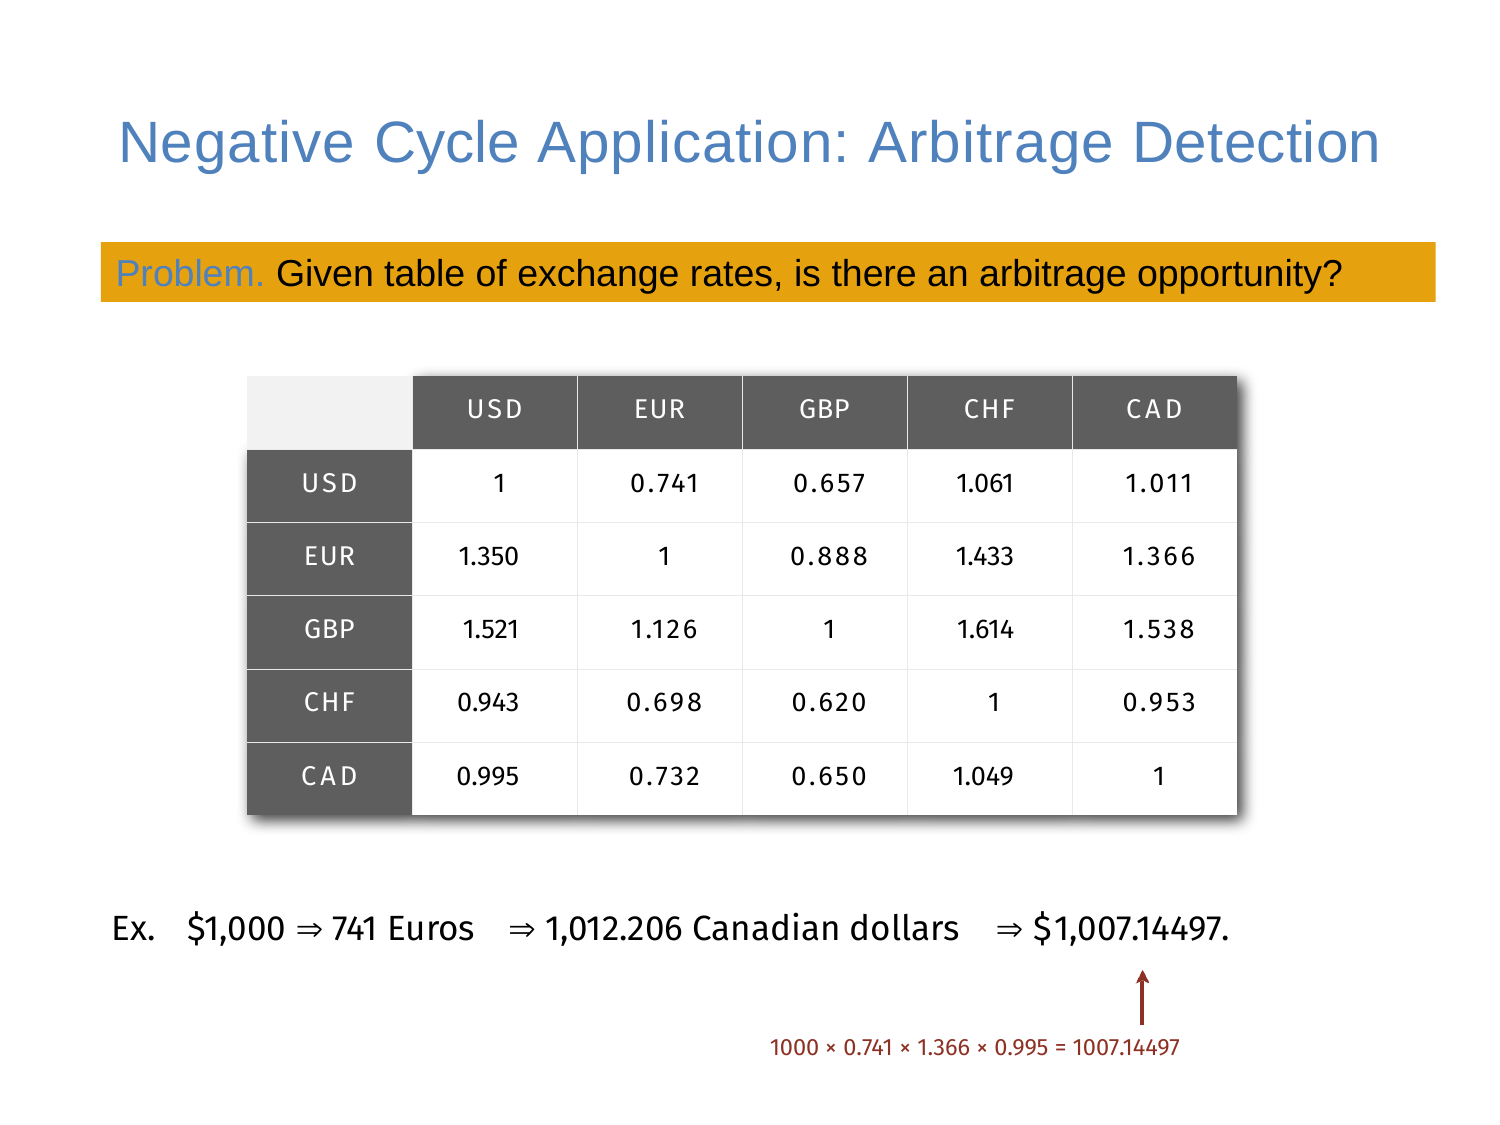

# Negative Cycle Application: Arbitrage Detection
Problem. Given table of exchange rates, is there an arbitrage opportunity?

|  | USD | EUR | GBP | CHF | CAD |
| --- | --- | --- | --- | --- | --- |
| USD | 1 | 0.741 | 0.657 | 1.061 | 1.011 |
| EUR | 1.350 | 1 | 0.888 | 1.433 | 1.366 |
| GBP | 1.521 | 1.126 | 1 | 1.614 | 1.538 |
| CHF | 0.943 | 0.698 | 0.620 | 1 | 0.953 |
| CAD | 0.995 | 0.732 | 0.650 | 1.049 | 1 |
Ex.	$1,000 ⇒ 741 Euros
⇒ 1,012.206 Canadian dollars
⇒ $1,007.14497.

1000 × 0.741 × 1.366 × 0.995 = 1007.14497